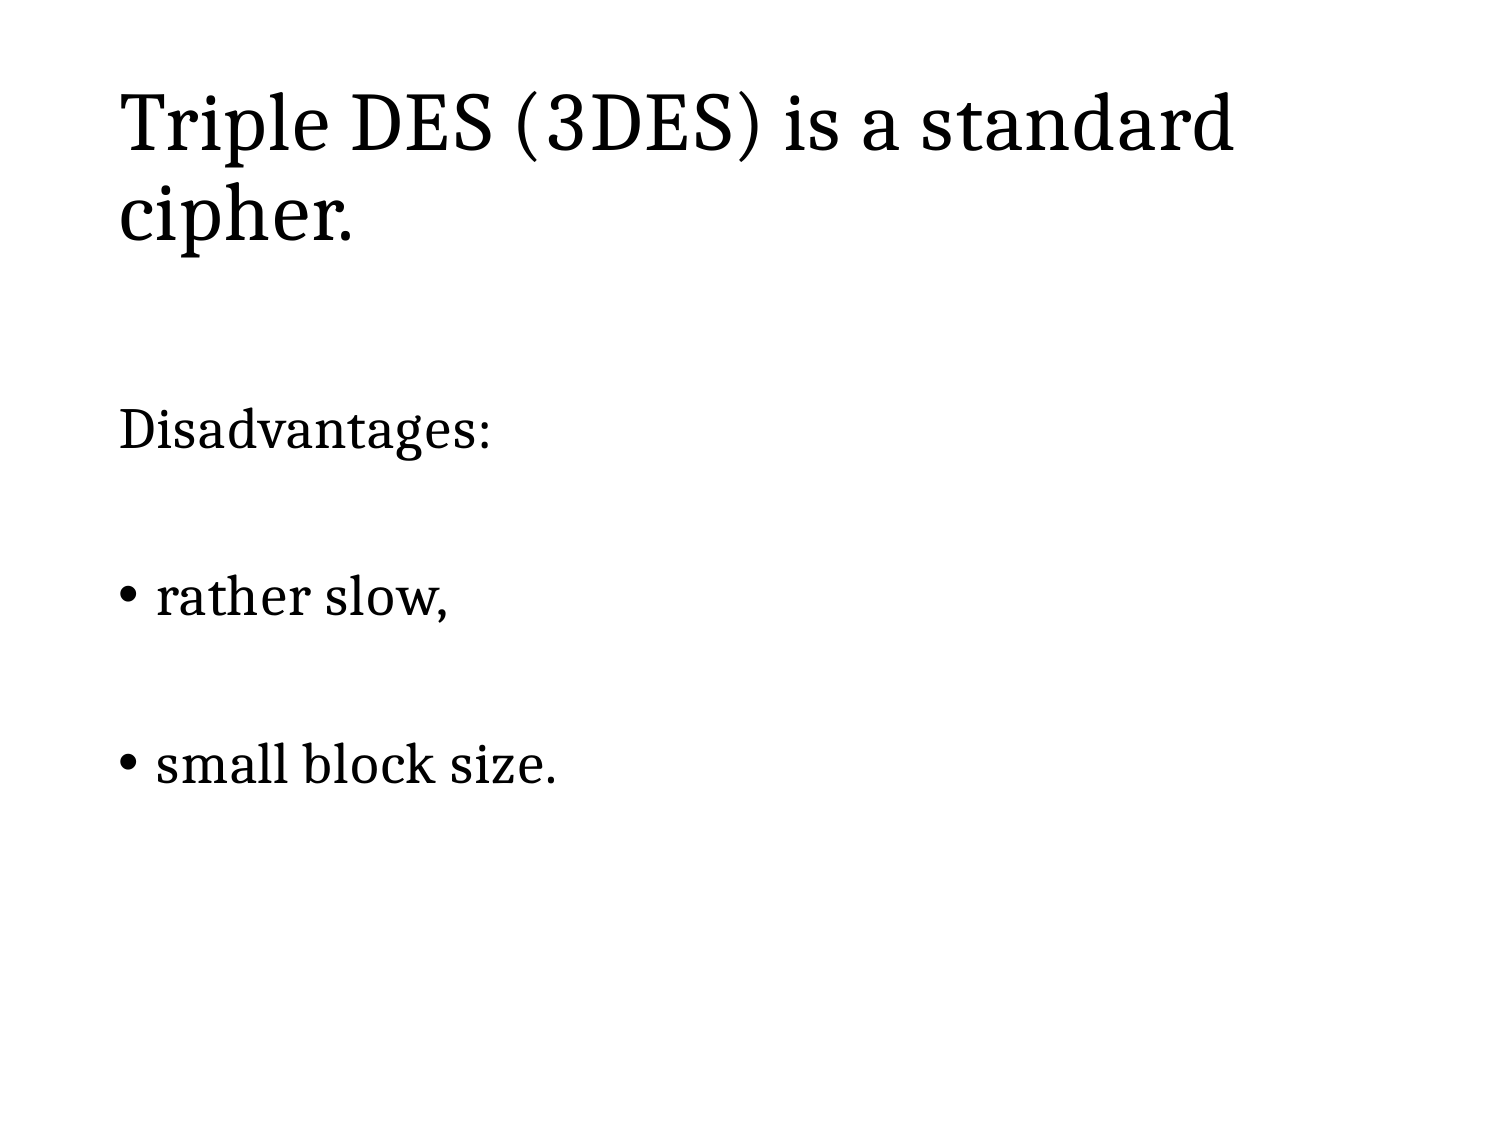

# Triple DES (3DES) is a standard cipher.

Disadvantages:

rather slow,

small block size.